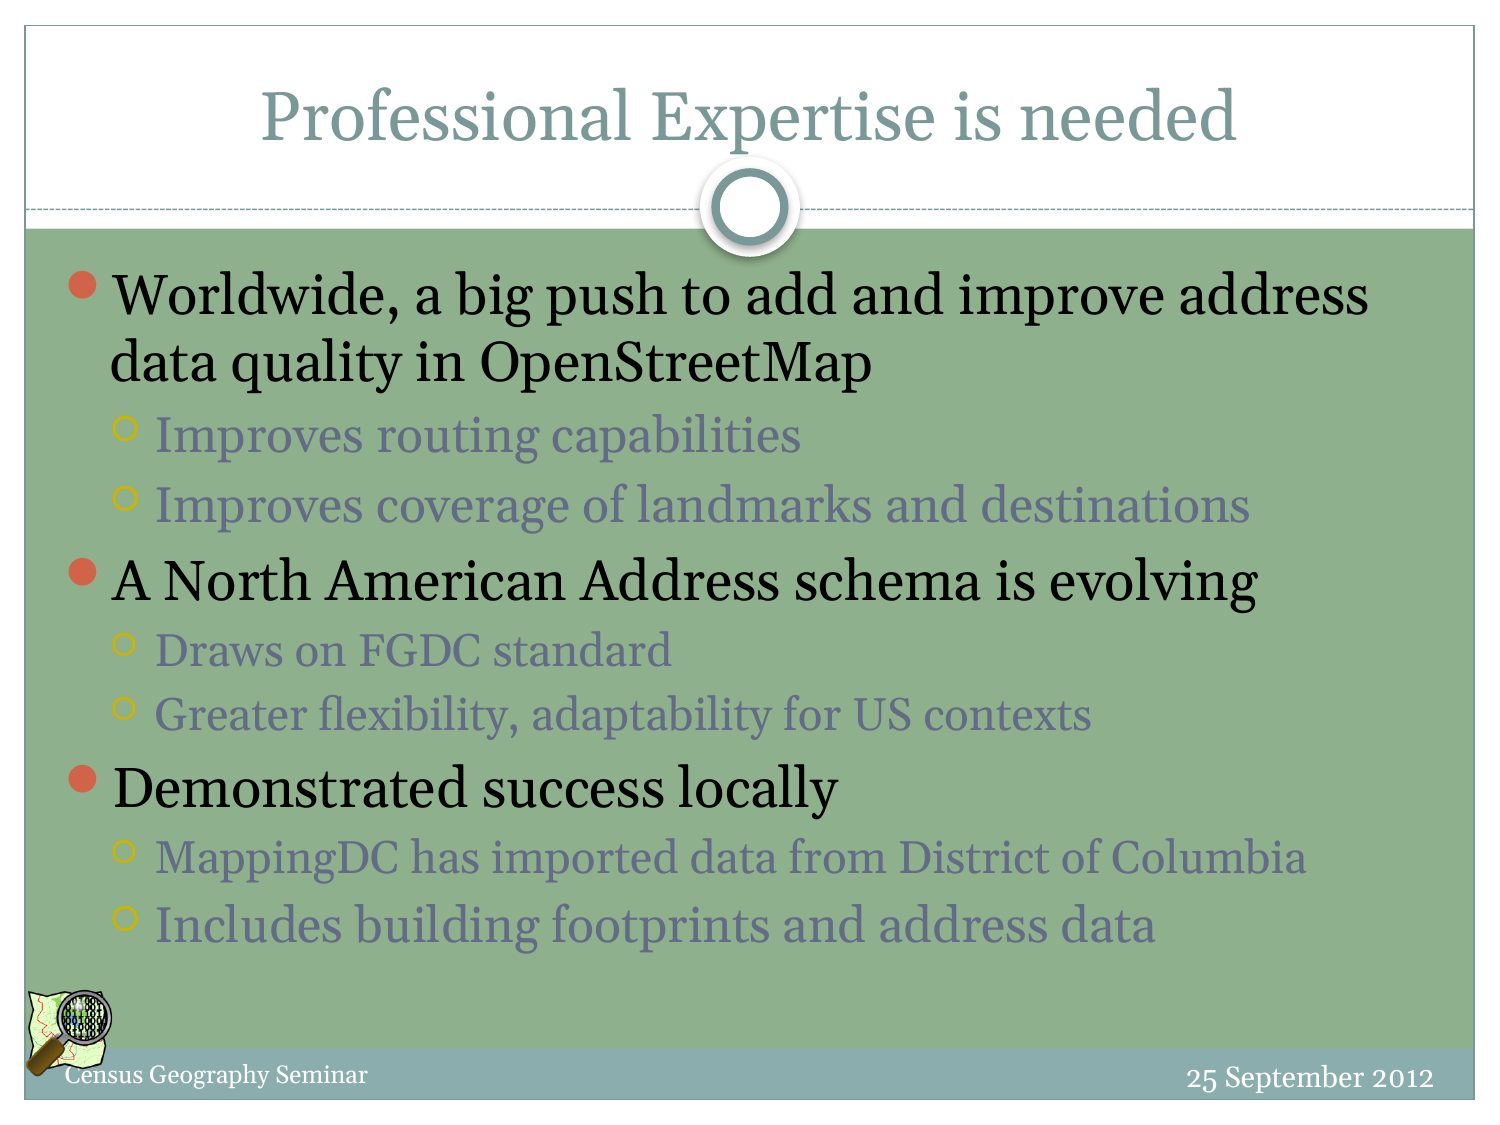

# Professional Expertise is needed
Worldwide, a big push to add and improve address data quality in OpenStreetMap
Improves routing capabilities
Improves coverage of landmarks and destinations
A North American Address schema is evolving
Draws on FGDC standard
Greater flexibility, adaptability for US contexts
Demonstrated success locally
MappingDC has imported data from District of Columbia
Includes building footprints and address data

25 September 2012
Census Geography Seminar